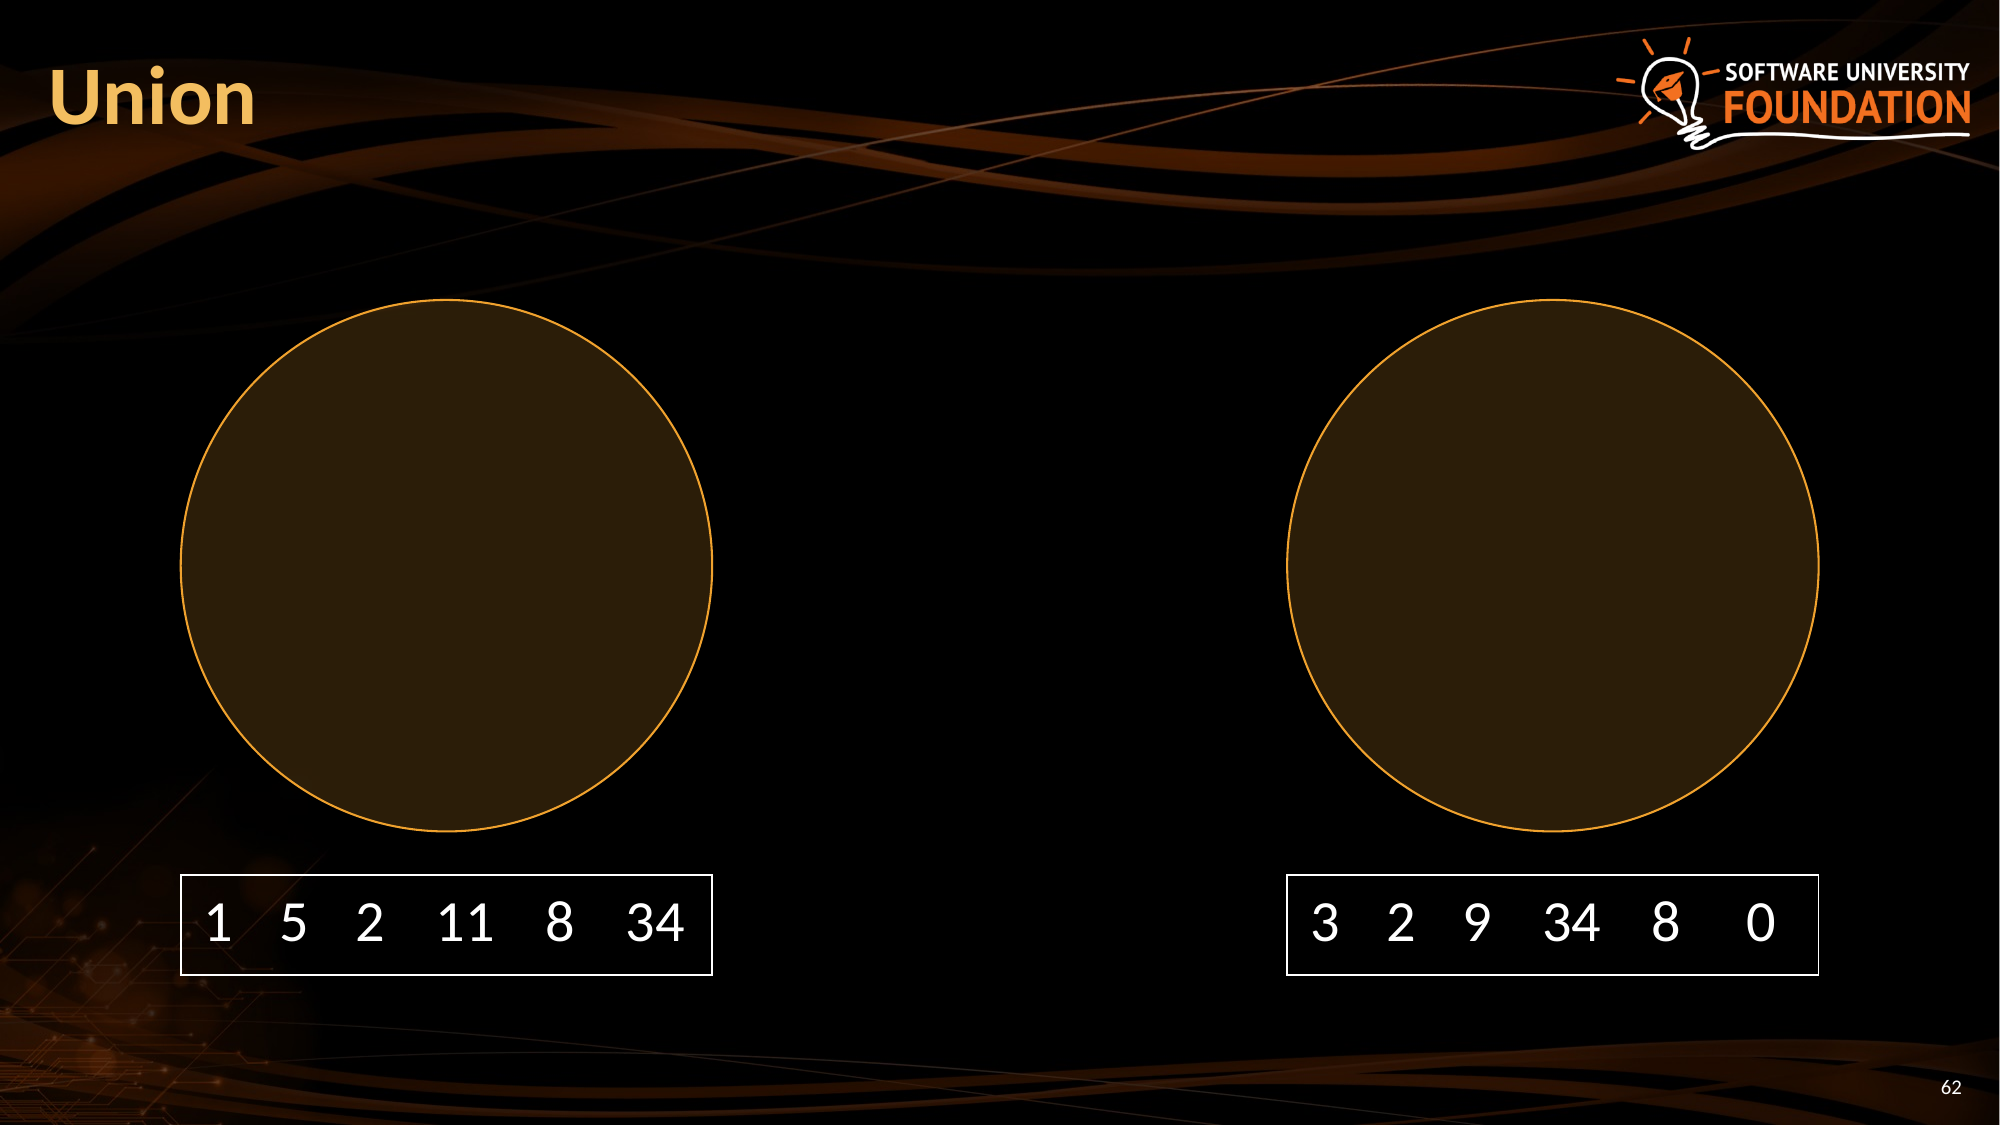

# Union

| 1 | 5 | 2 | 11 | 8 | 34 |
| --- | --- | --- | --- | --- | --- |
| 3 | 2 | 9 | 34 | 8 | 0 |
| --- | --- | --- | --- | --- | --- |
62